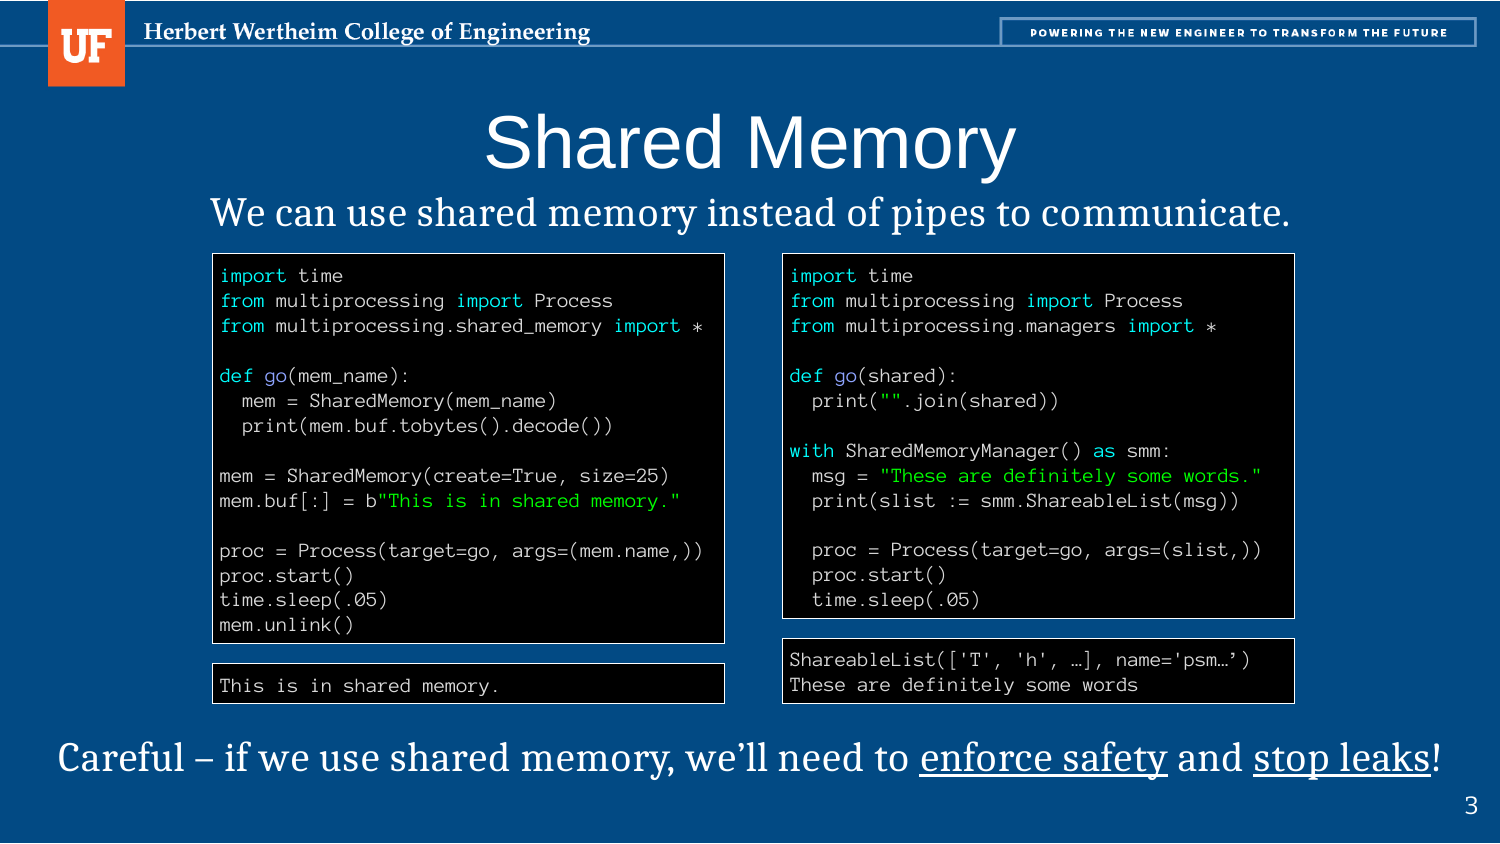

# Shared Memory
We can use shared memory instead of pipes to communicate.
import time
from multiprocessing import Process
from multiprocessing.shared_memory import *

def go(mem_name):
  mem = SharedMemory(mem_name)
  print(mem.buf.tobytes().decode())

mem = SharedMemory(create=True, size=25)
mem.buf[:] = b"This is in shared memory."

proc = Process(target=go, args=(mem.name,))
proc.start()
time.sleep(.05)
mem.unlink()
import time
from multiprocessing import Process
from multiprocessing.managers import *

def go(shared):
  print("".join(shared))

with SharedMemoryManager() as smm:
  msg = "These are definitely some words."
  print(slist := smm.ShareableList(msg))

  proc = Process(target=go, args=(slist,))
  proc.start()
  time.sleep(.05)
ShareableList(['T', 'h', …], name='psm…’)
These are definitely some words
This is in shared memory.
Careful – if we use shared memory, we’ll need to enforce safety and stop leaks!
3